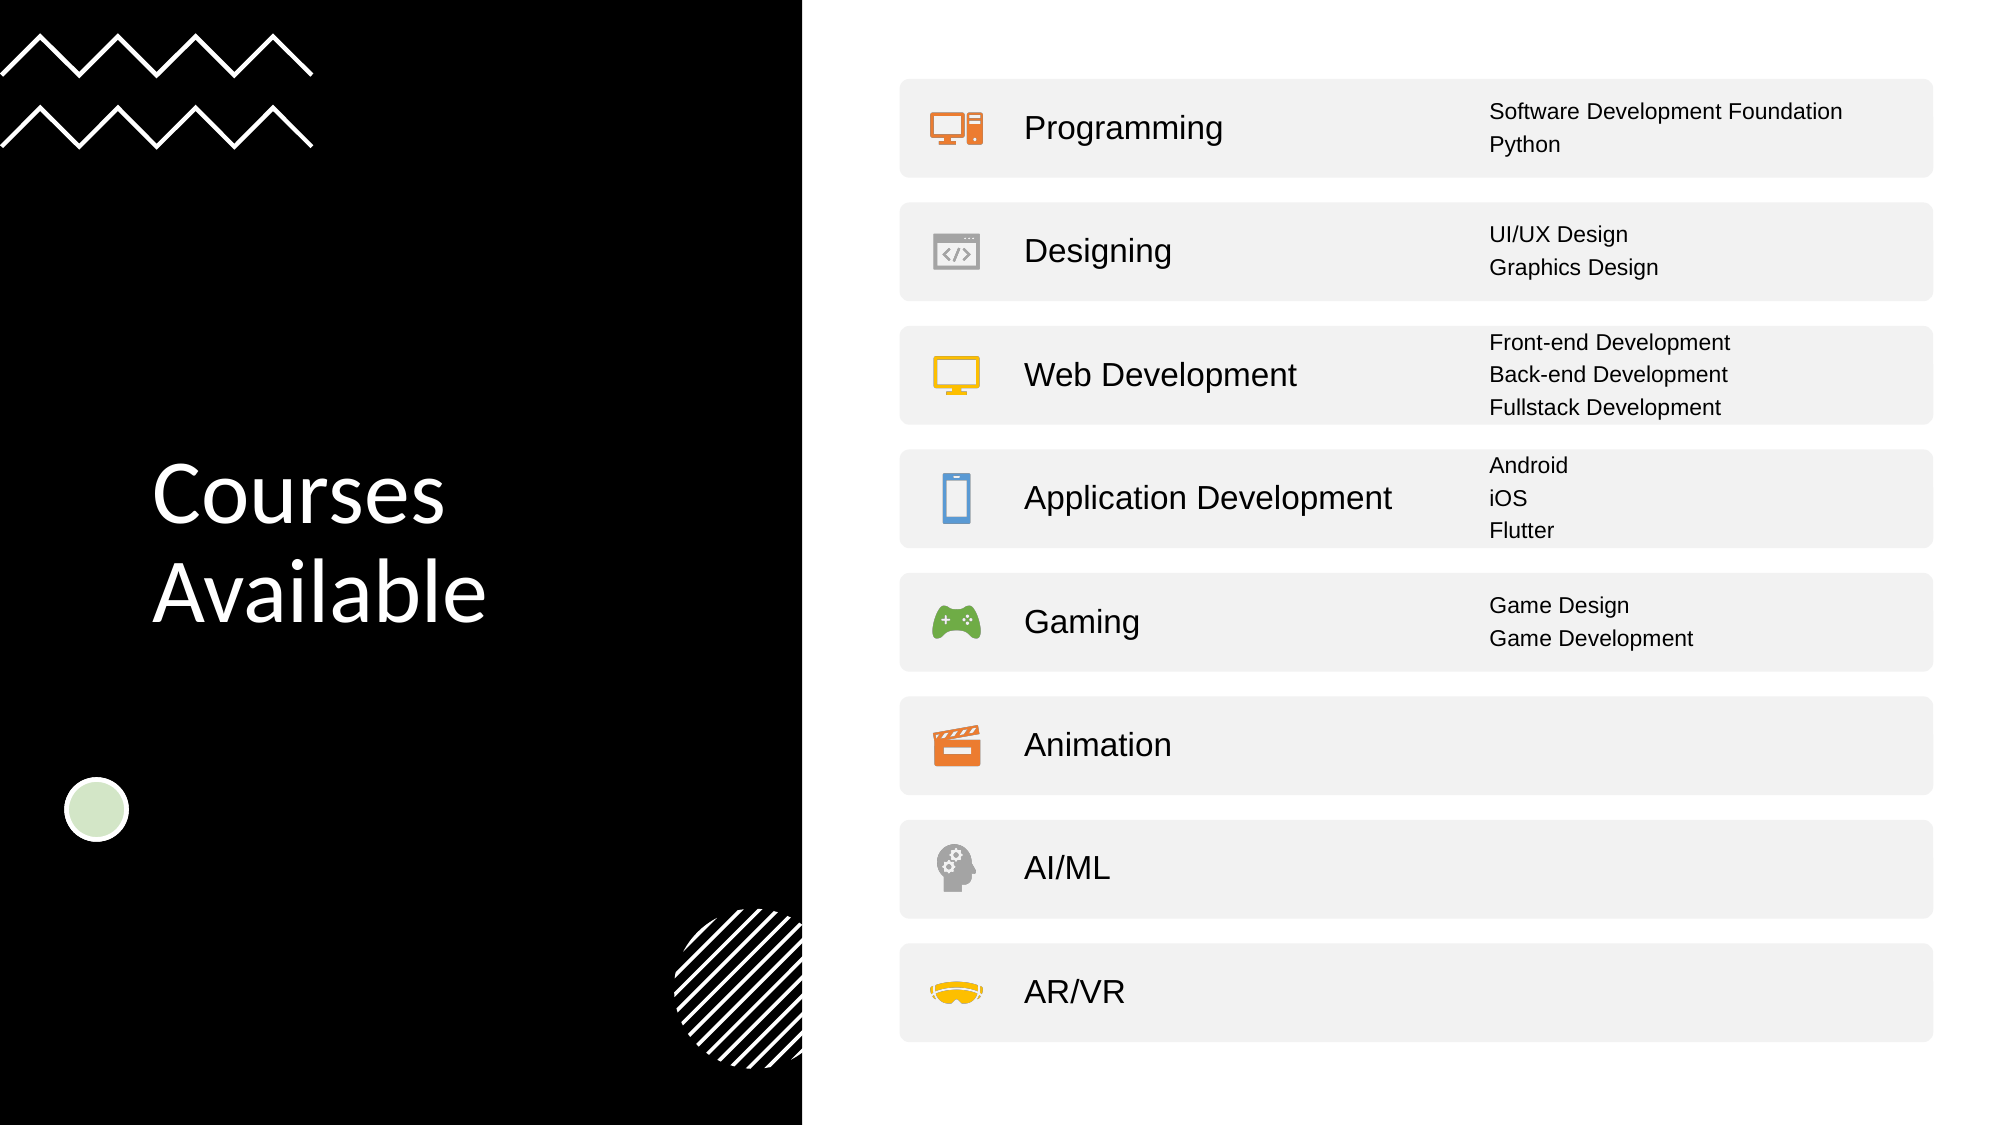

Programming

Software Development Foundation
Python

Designing

UI/UX Design
Graphics Design

Web Development

Front-end Development
Back-end Development
Fullstack Development

Application Development

Android
iOS
Flutter

Gaming

Game Design
Game Development

Animation

AI/ML

AR/VR

# Courses Available